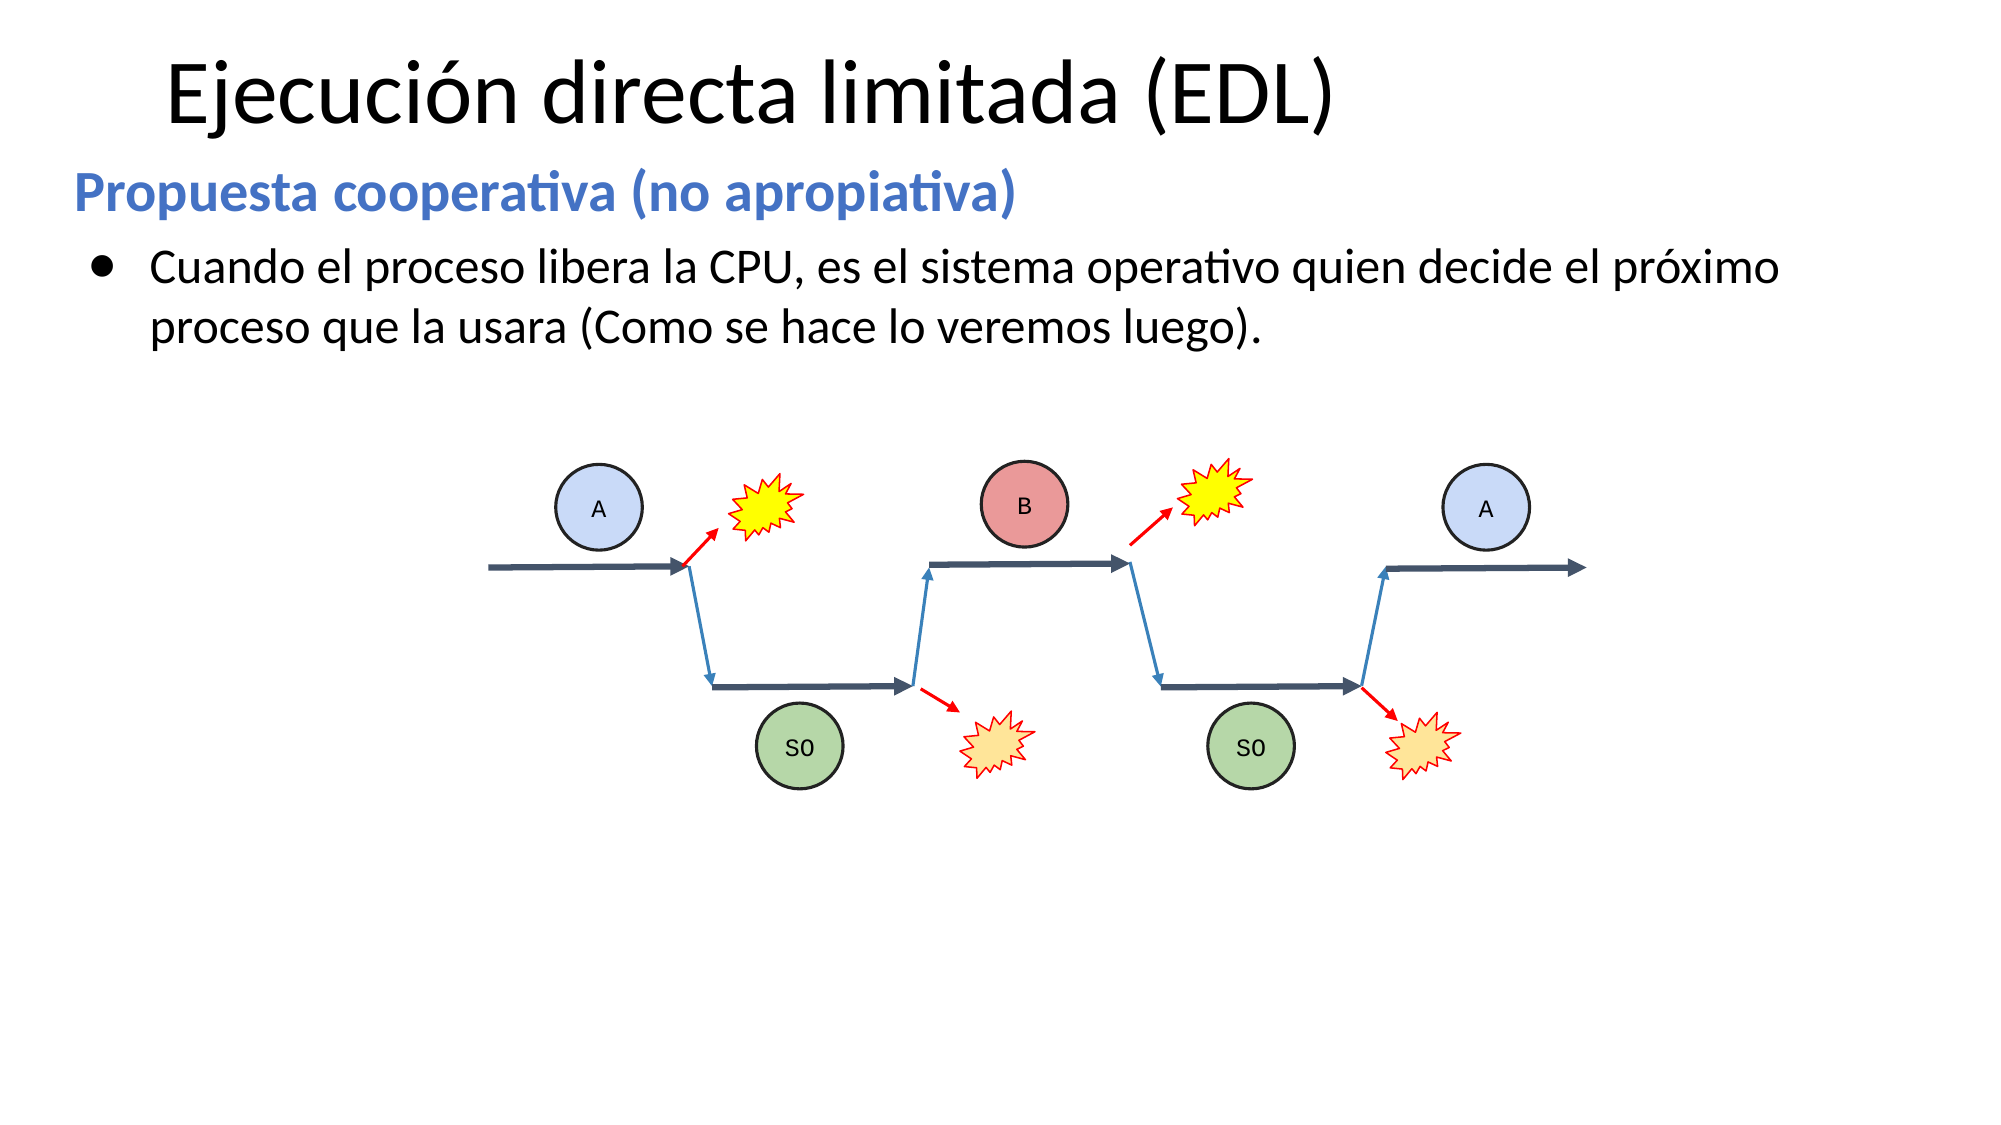

# Ejecución directa limitada (EDL)
Propuesta cooperativa (no apropiativa)
Cuando el proceso libera la CPU, es el sistema operativo quien decide el próximo proceso que la usara (Como se hace lo veremos luego).

B
A
A

SO
SO